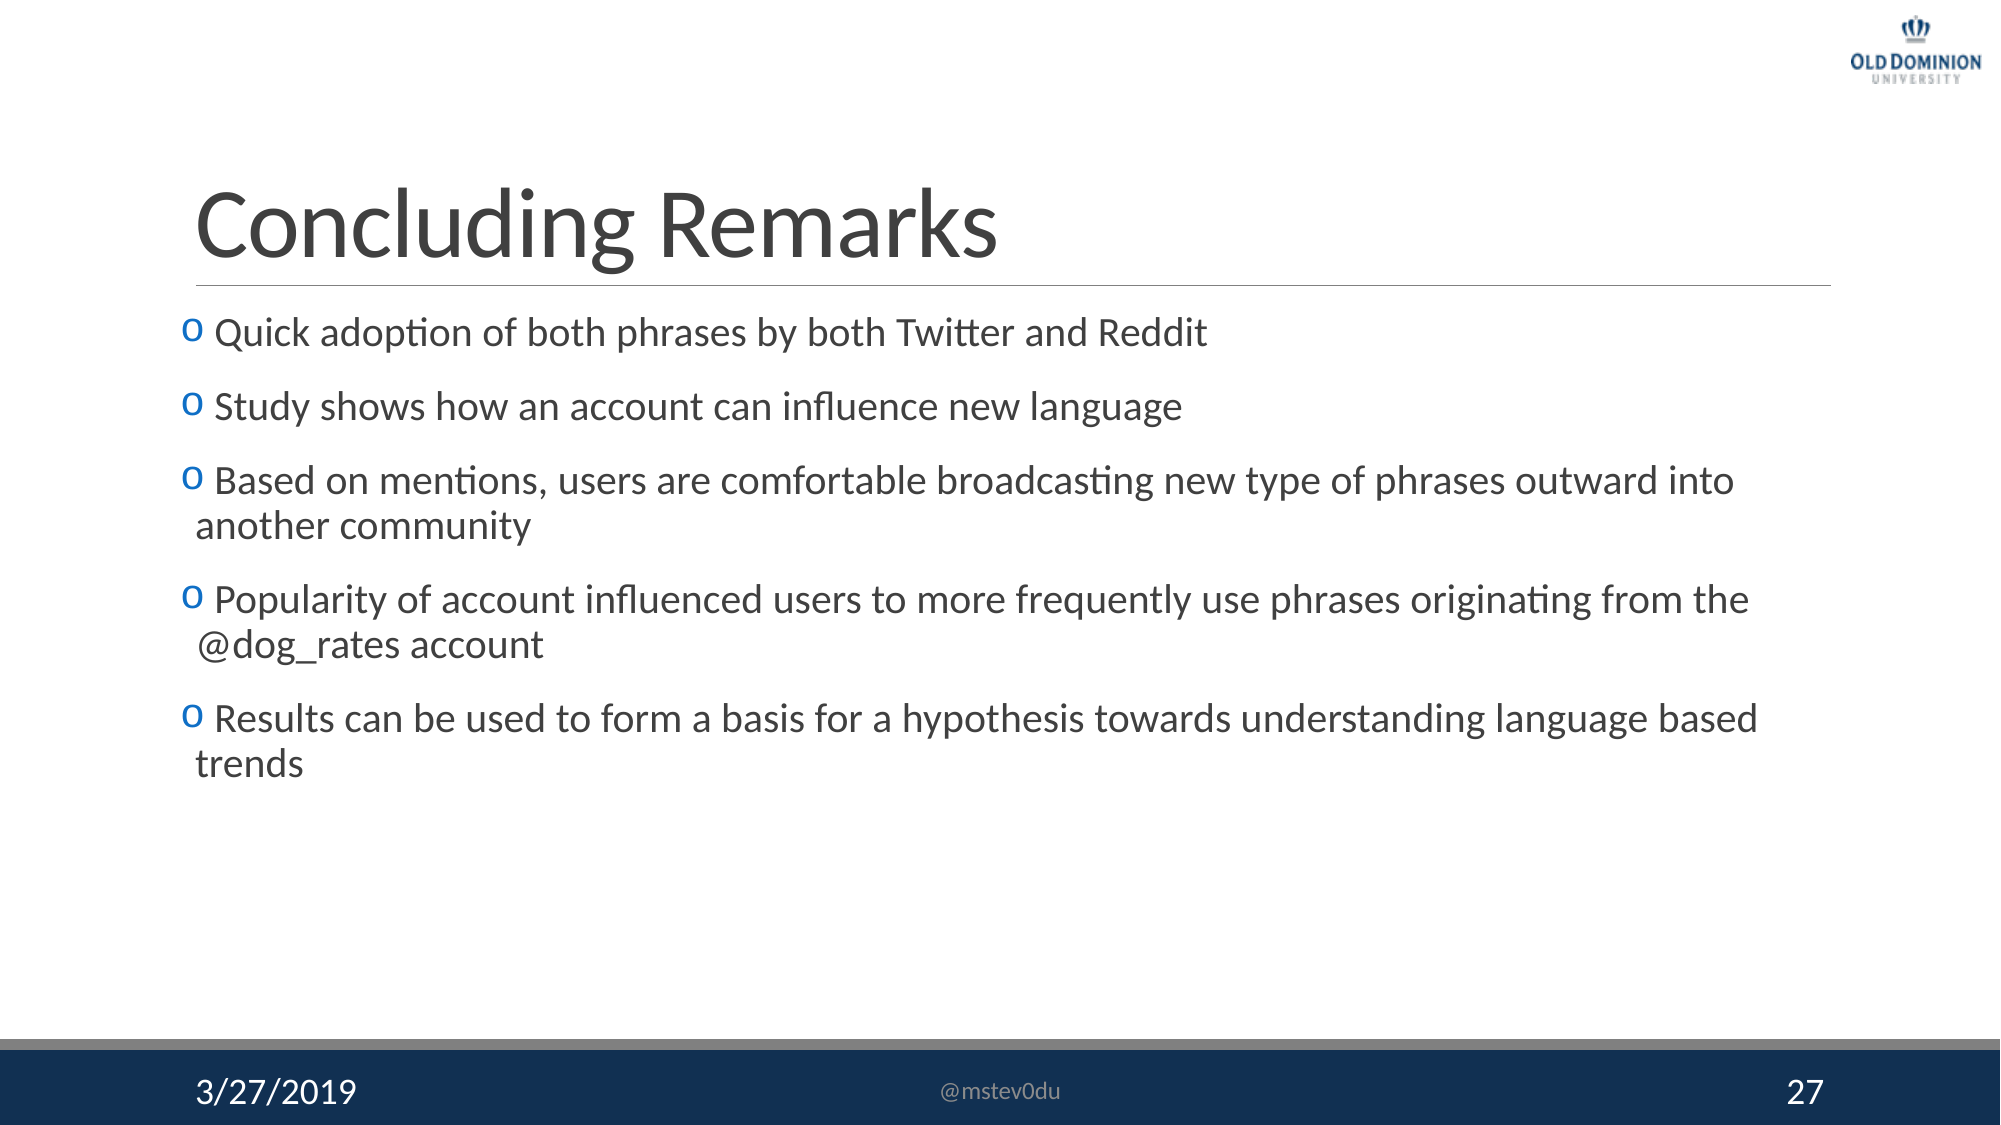

# Concluding Remarks
 Quick adoption of both phrases by both Twitter and Reddit
 Study shows how an account can influence new language
 Based on mentions, users are comfortable broadcasting new type of phrases outward into another community
 Popularity of account influenced users to more frequently use phrases originating from the @dog_rates account
 Results can be used to form a basis for a hypothesis towards understanding language based trends
3/27/2019
@mstev0du
27